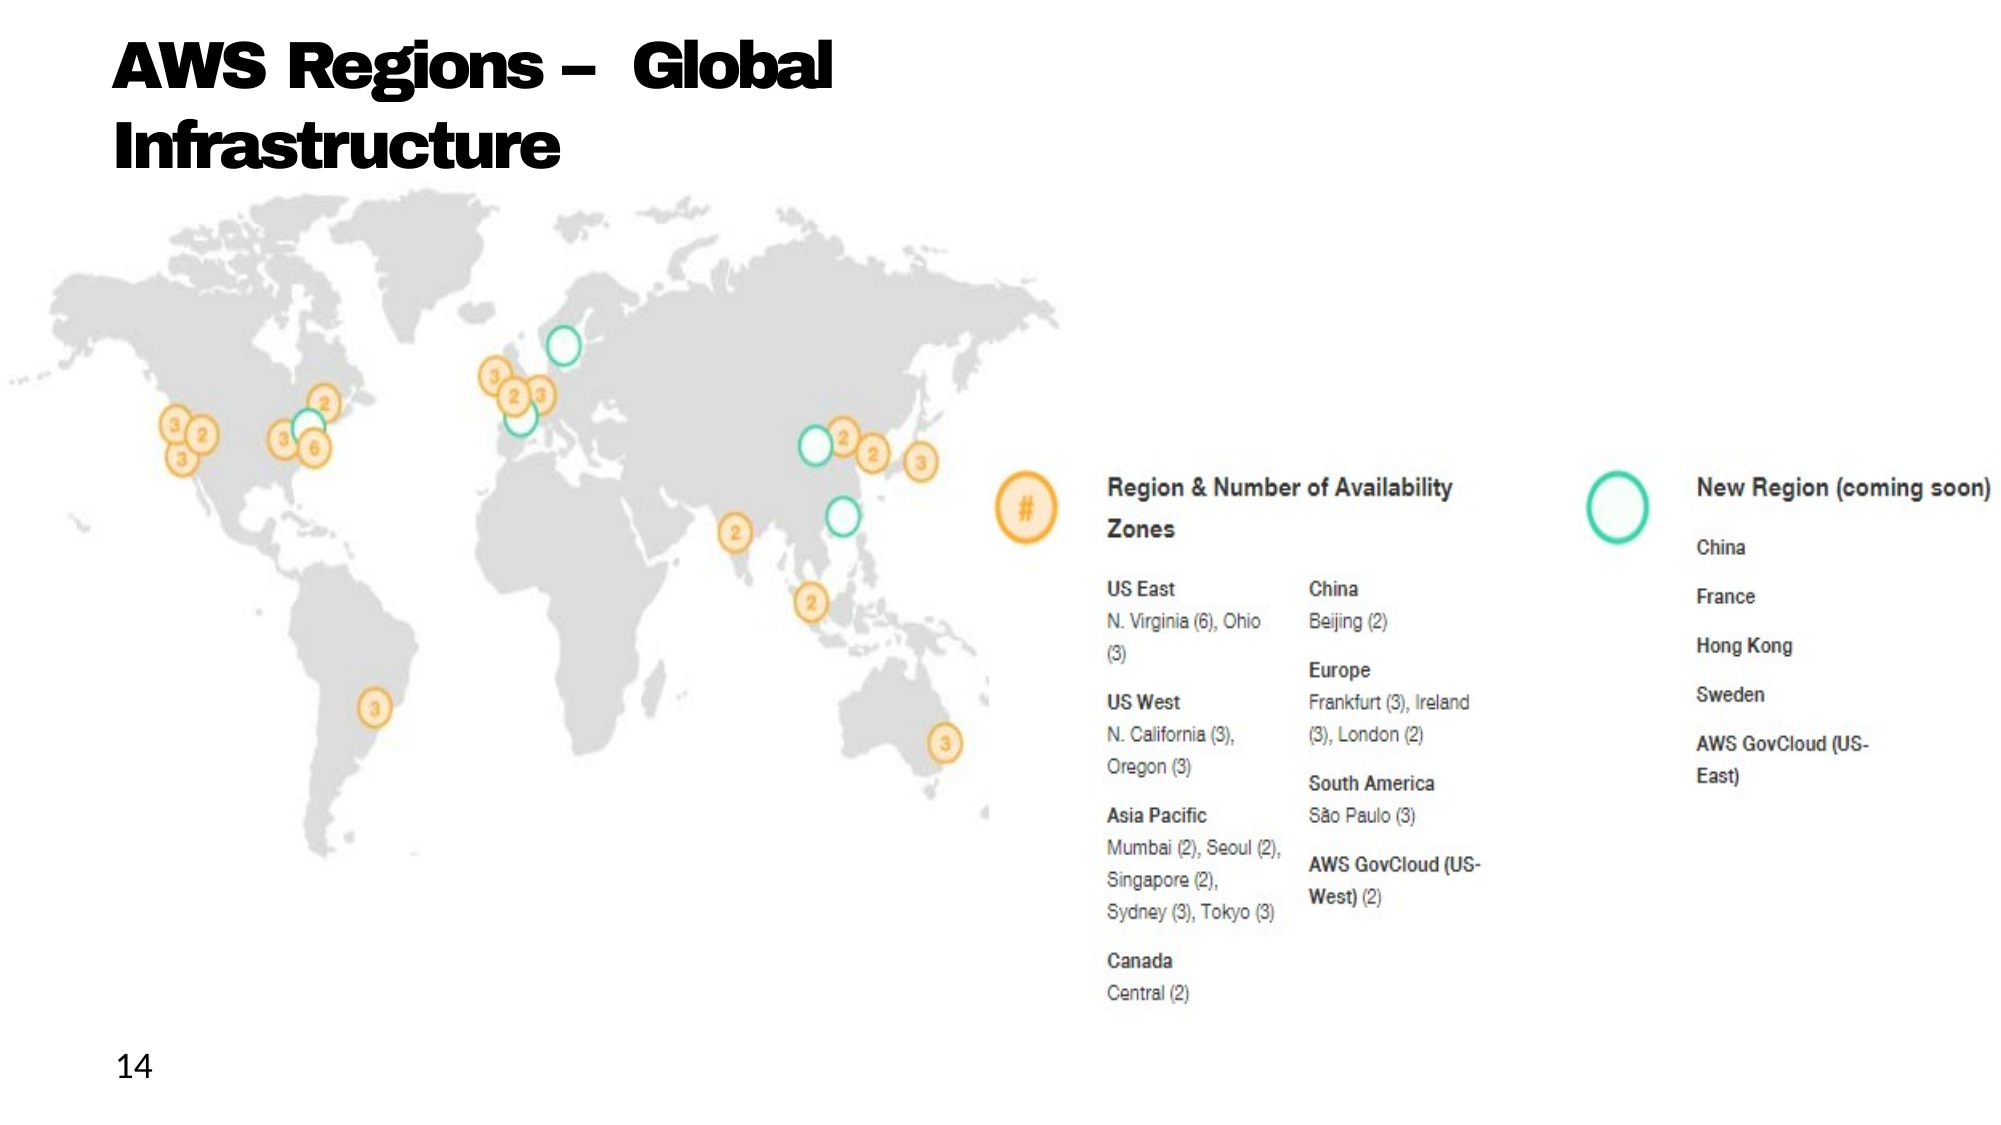

# AWS Regions – Global Infrastructure

14